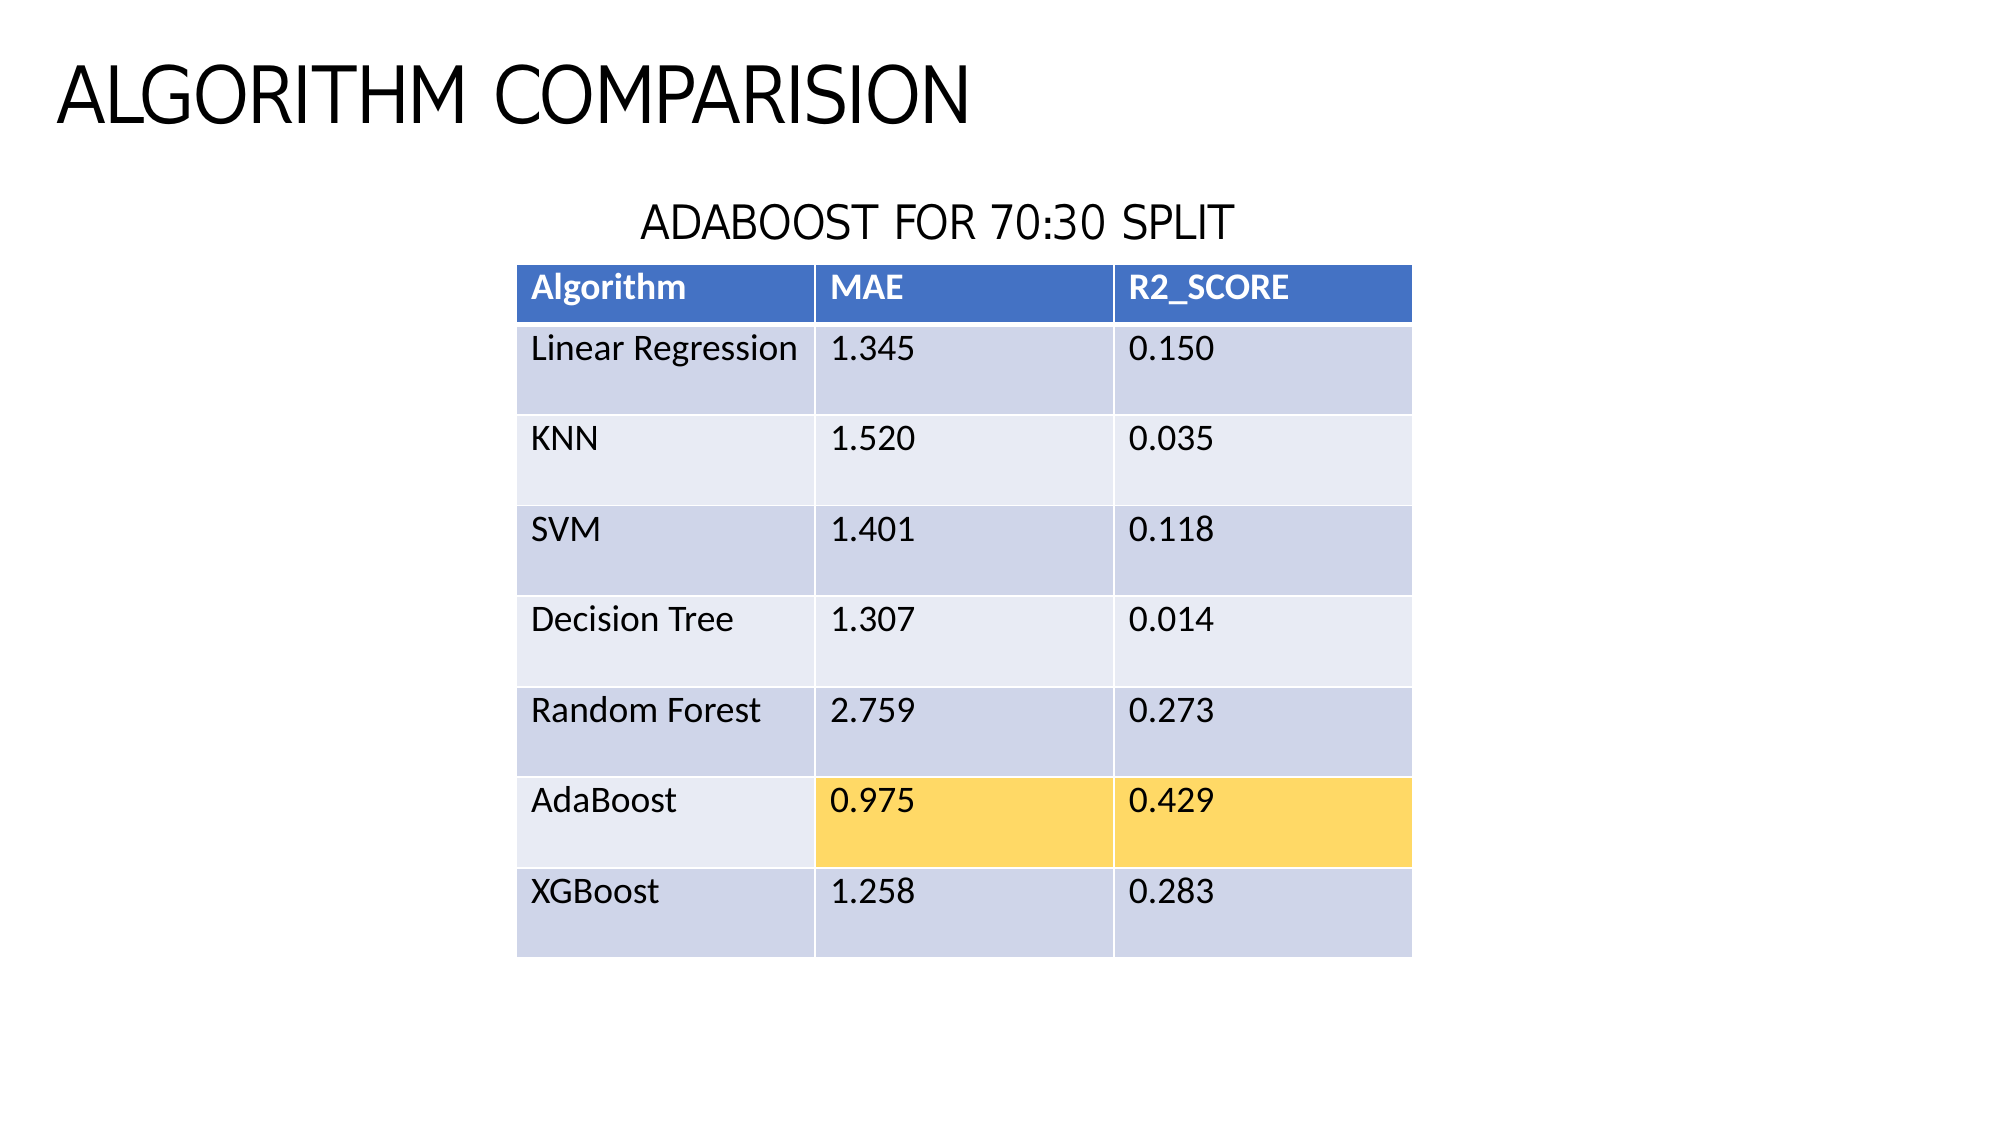

ALGORITHM COMPARISION
ADABOOST FOR 70:30 SPLIT
| Algorithm | MAE | R2\_SCORE |
| --- | --- | --- |
| Linear Regression | 1.345 | 0.150 |
| KNN | 1.520 | 0.035 |
| SVM | 1.401 | 0.118 |
| Decision Tree | 1.307 | 0.014 |
| Random Forest | 2.759 | 0.273 |
| AdaBoost | 0.975 | 0.429 |
| XGBoost | 1.258 | 0.283 |